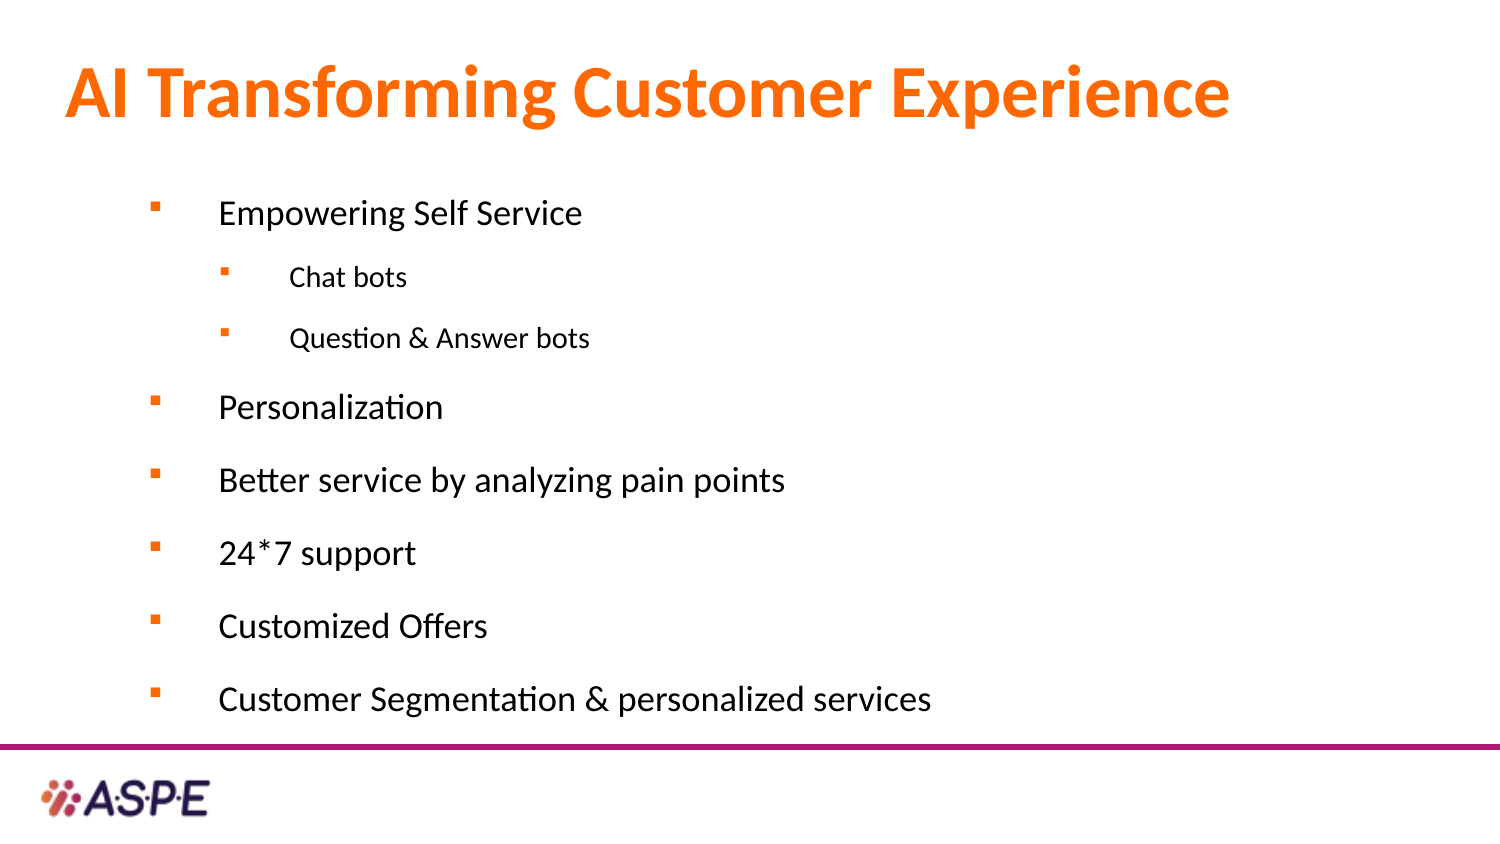

# AI Transforming Customer Experience
Empowering Self Service
Chat bots
Question & Answer bots
Personalization
Better service by analyzing pain points
24*7 support
Customized Offers
Customer Segmentation & personalized services